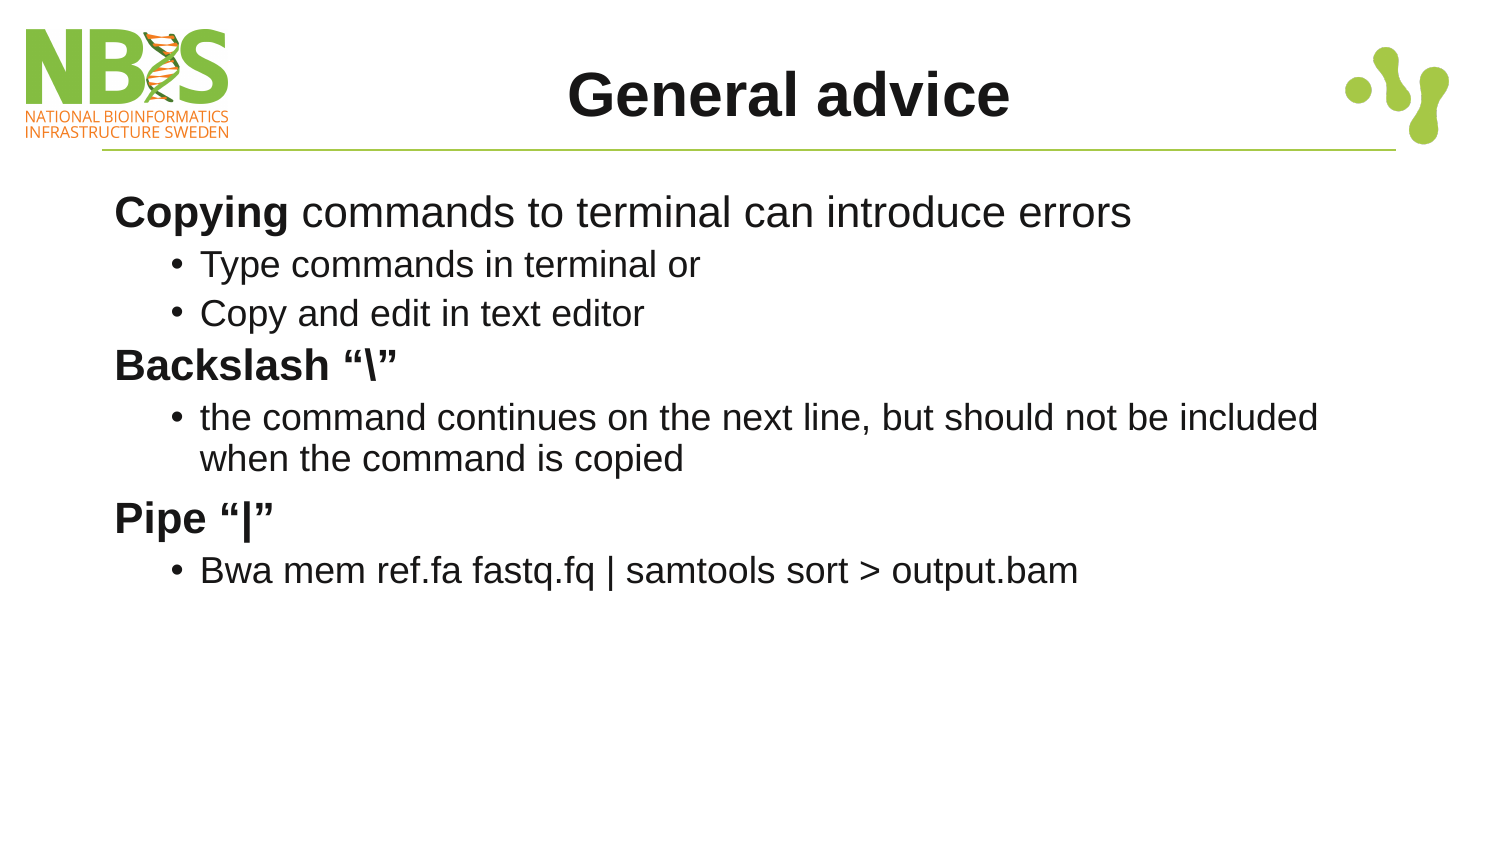

# General advice
Copying commands to terminal can introduce errors
Type commands in terminal or
Copy and edit in text editor
Backslash “\”
the command continues on the next line, but should not be included when the command is copied
Pipe “|”
Bwa mem ref.fa fastq.fq | samtools sort > output.bam